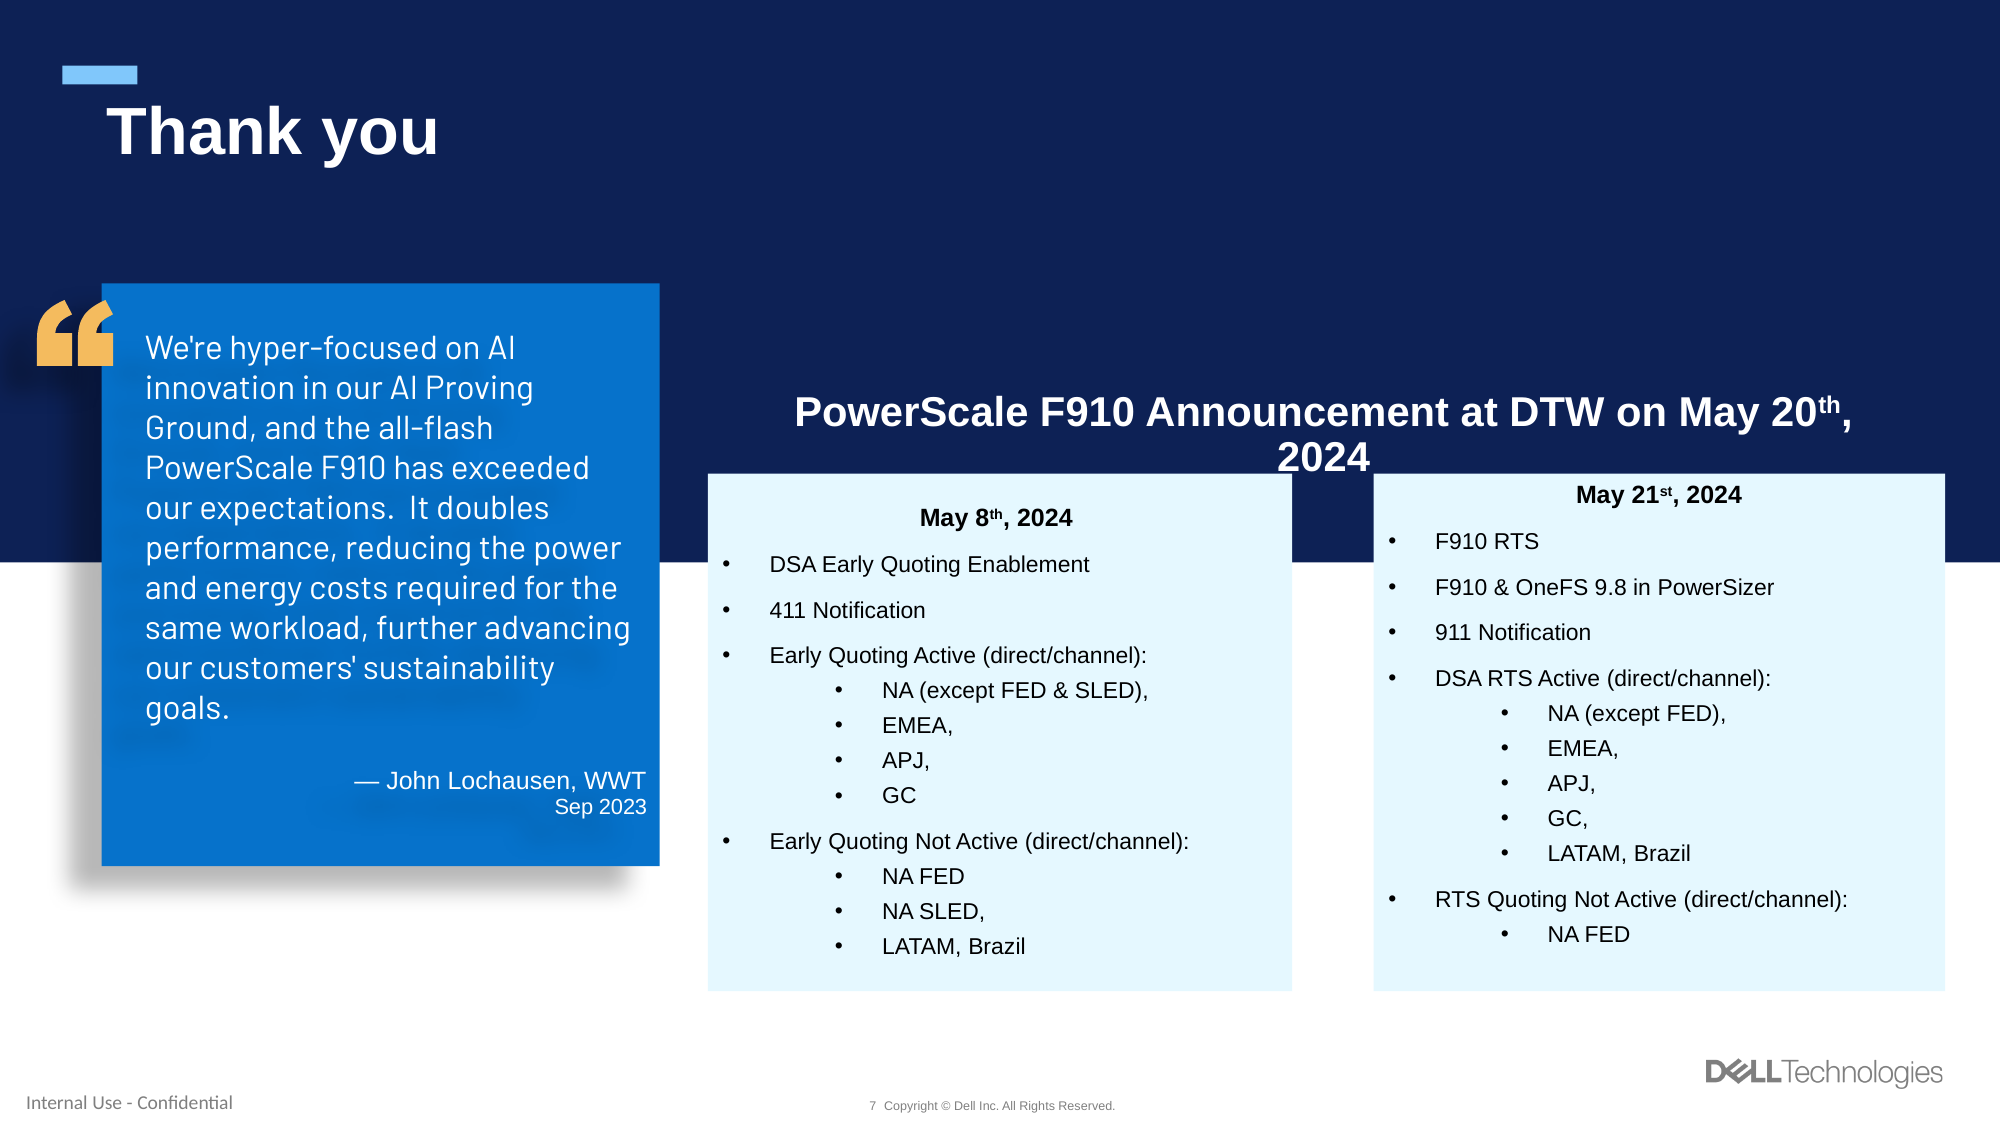

Thank you

We're hyper-focused on AI innovation in our AI Proving Ground, and the all-flash PowerScale F910 has exceeded our expectations.  It doubles performance, reducing the power and energy costs required for the same workload, further advancing our customers' sustainability goals.

# PowerScale F910 Announcement at DTW on May 20th, 2024
May 8th, 2024
DSA Early Quoting Enablement
411 Notification
Early Quoting Active (direct/channel):
NA (except FED & SLED),
EMEA,
APJ,
GC
Early Quoting Not Active (direct/channel):
NA FED
NA SLED,
LATAM, Brazil
May 21st, 2024
F910 RTS
F910 & OneFS 9.8 in PowerSizer
911 Notification
DSA RTS Active (direct/channel):
NA (except FED),
EMEA,
APJ,
GC,
LATAM, Brazil
RTS Quoting Not Active (direct/channel):
NA FED

— John Lochausen, WWT
Sep 2023